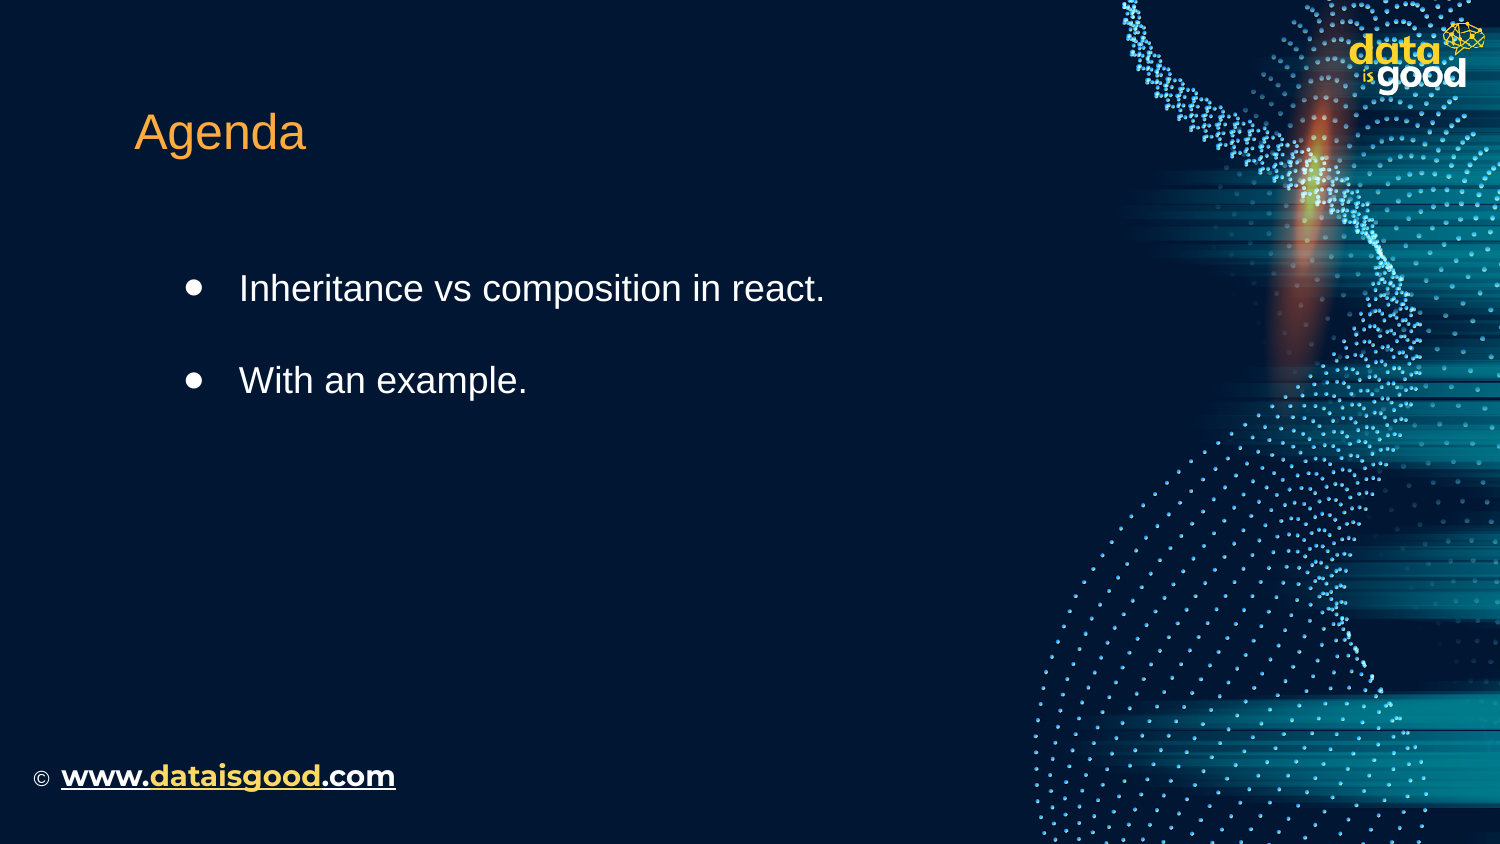

# Agenda
Inheritance vs composition in react.
With an example.